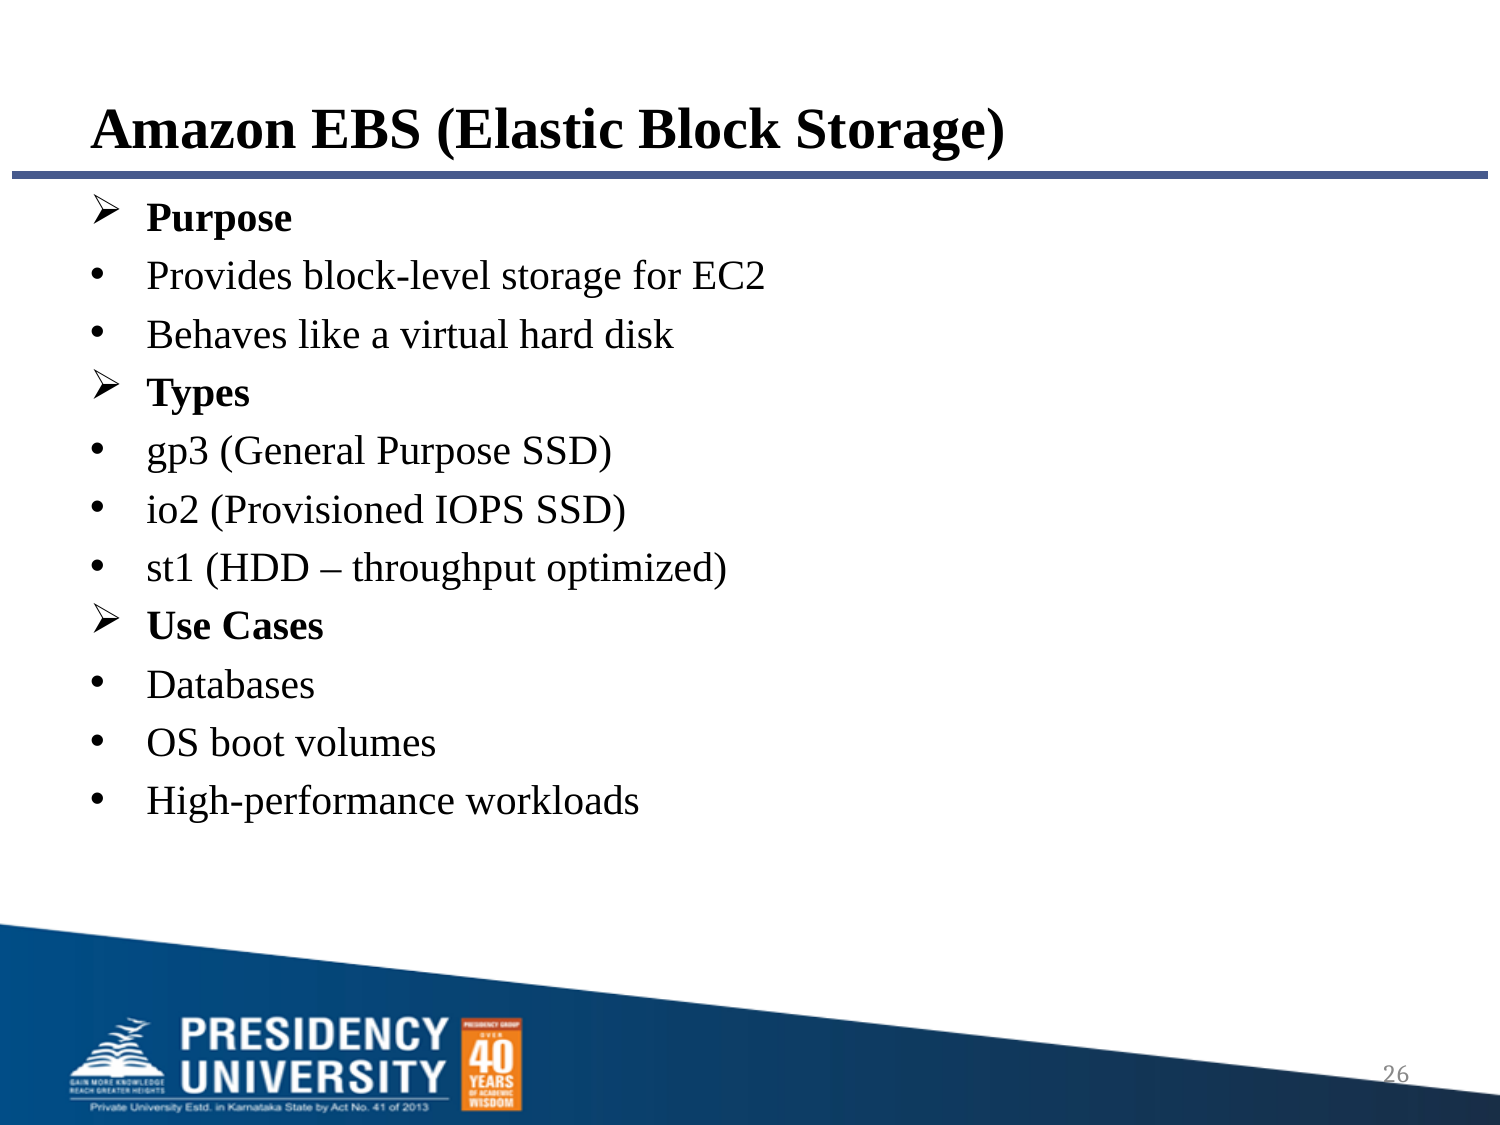

# Amazon EBS (Elastic Block Storage)
Purpose
Provides block-level storage for EC2
Behaves like a virtual hard disk
Types
gp3 (General Purpose SSD)
io2 (Provisioned IOPS SSD)
st1 (HDD – throughput optimized)
Use Cases
Databases
OS boot volumes
High-performance workloads

26